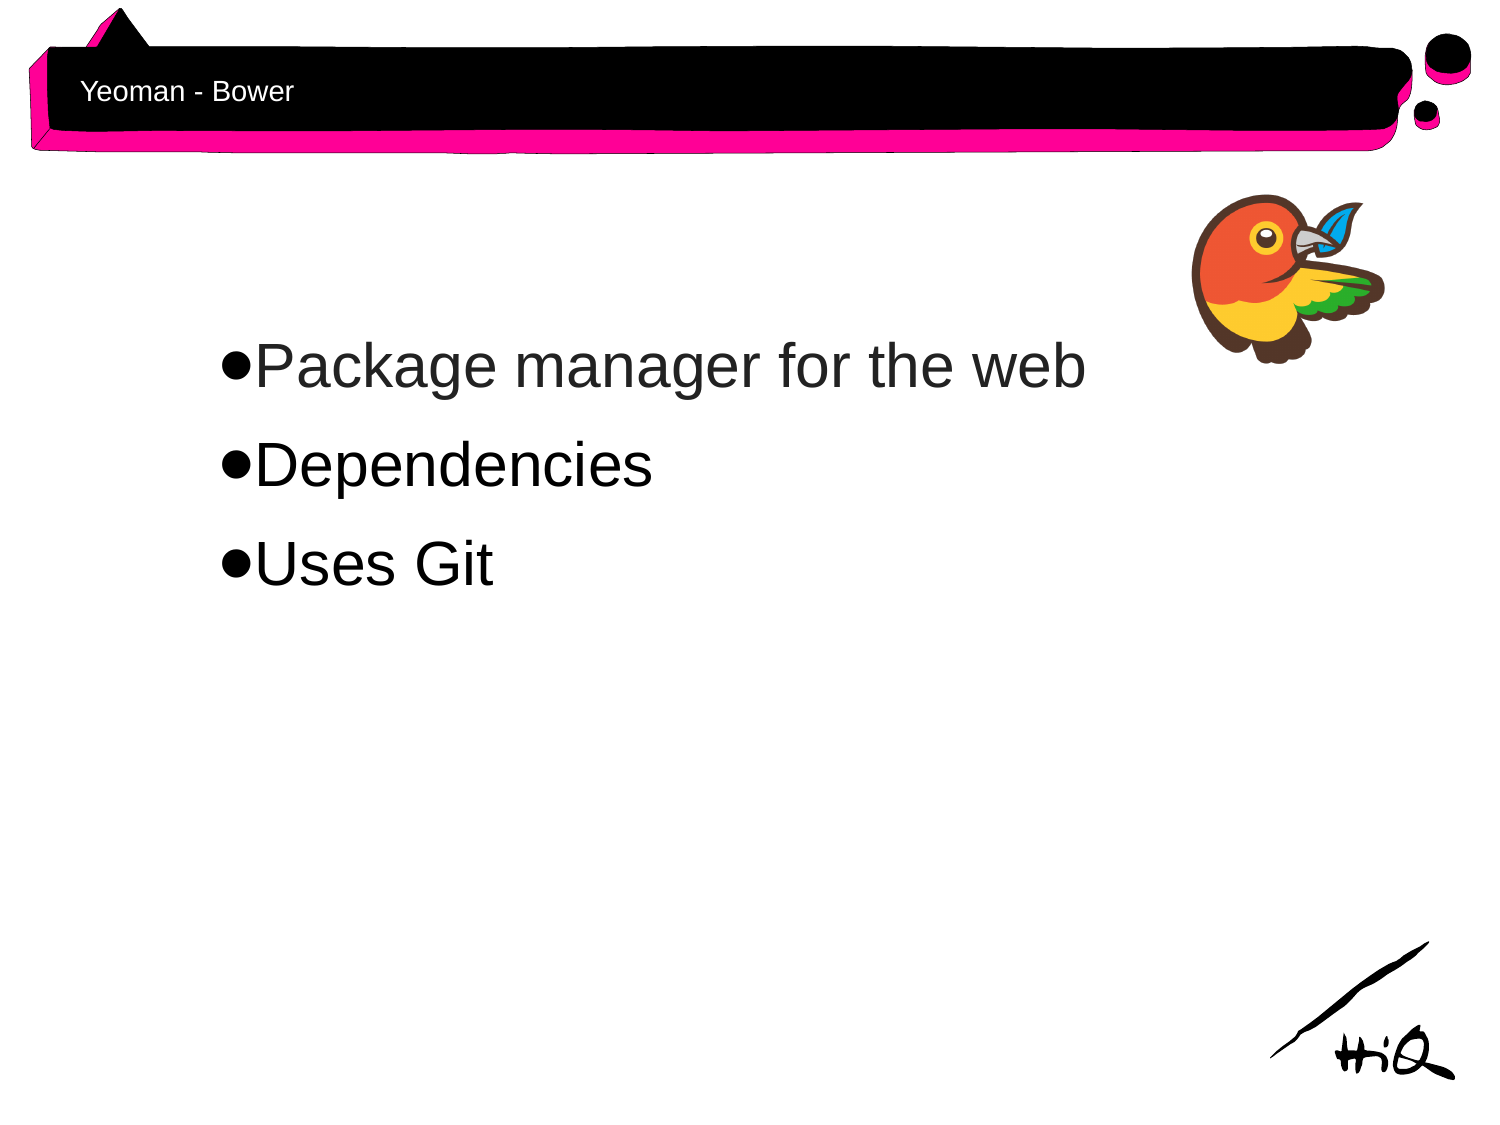

# Yeoman - Bower

Package manager for the web
Dependencies
Uses Git